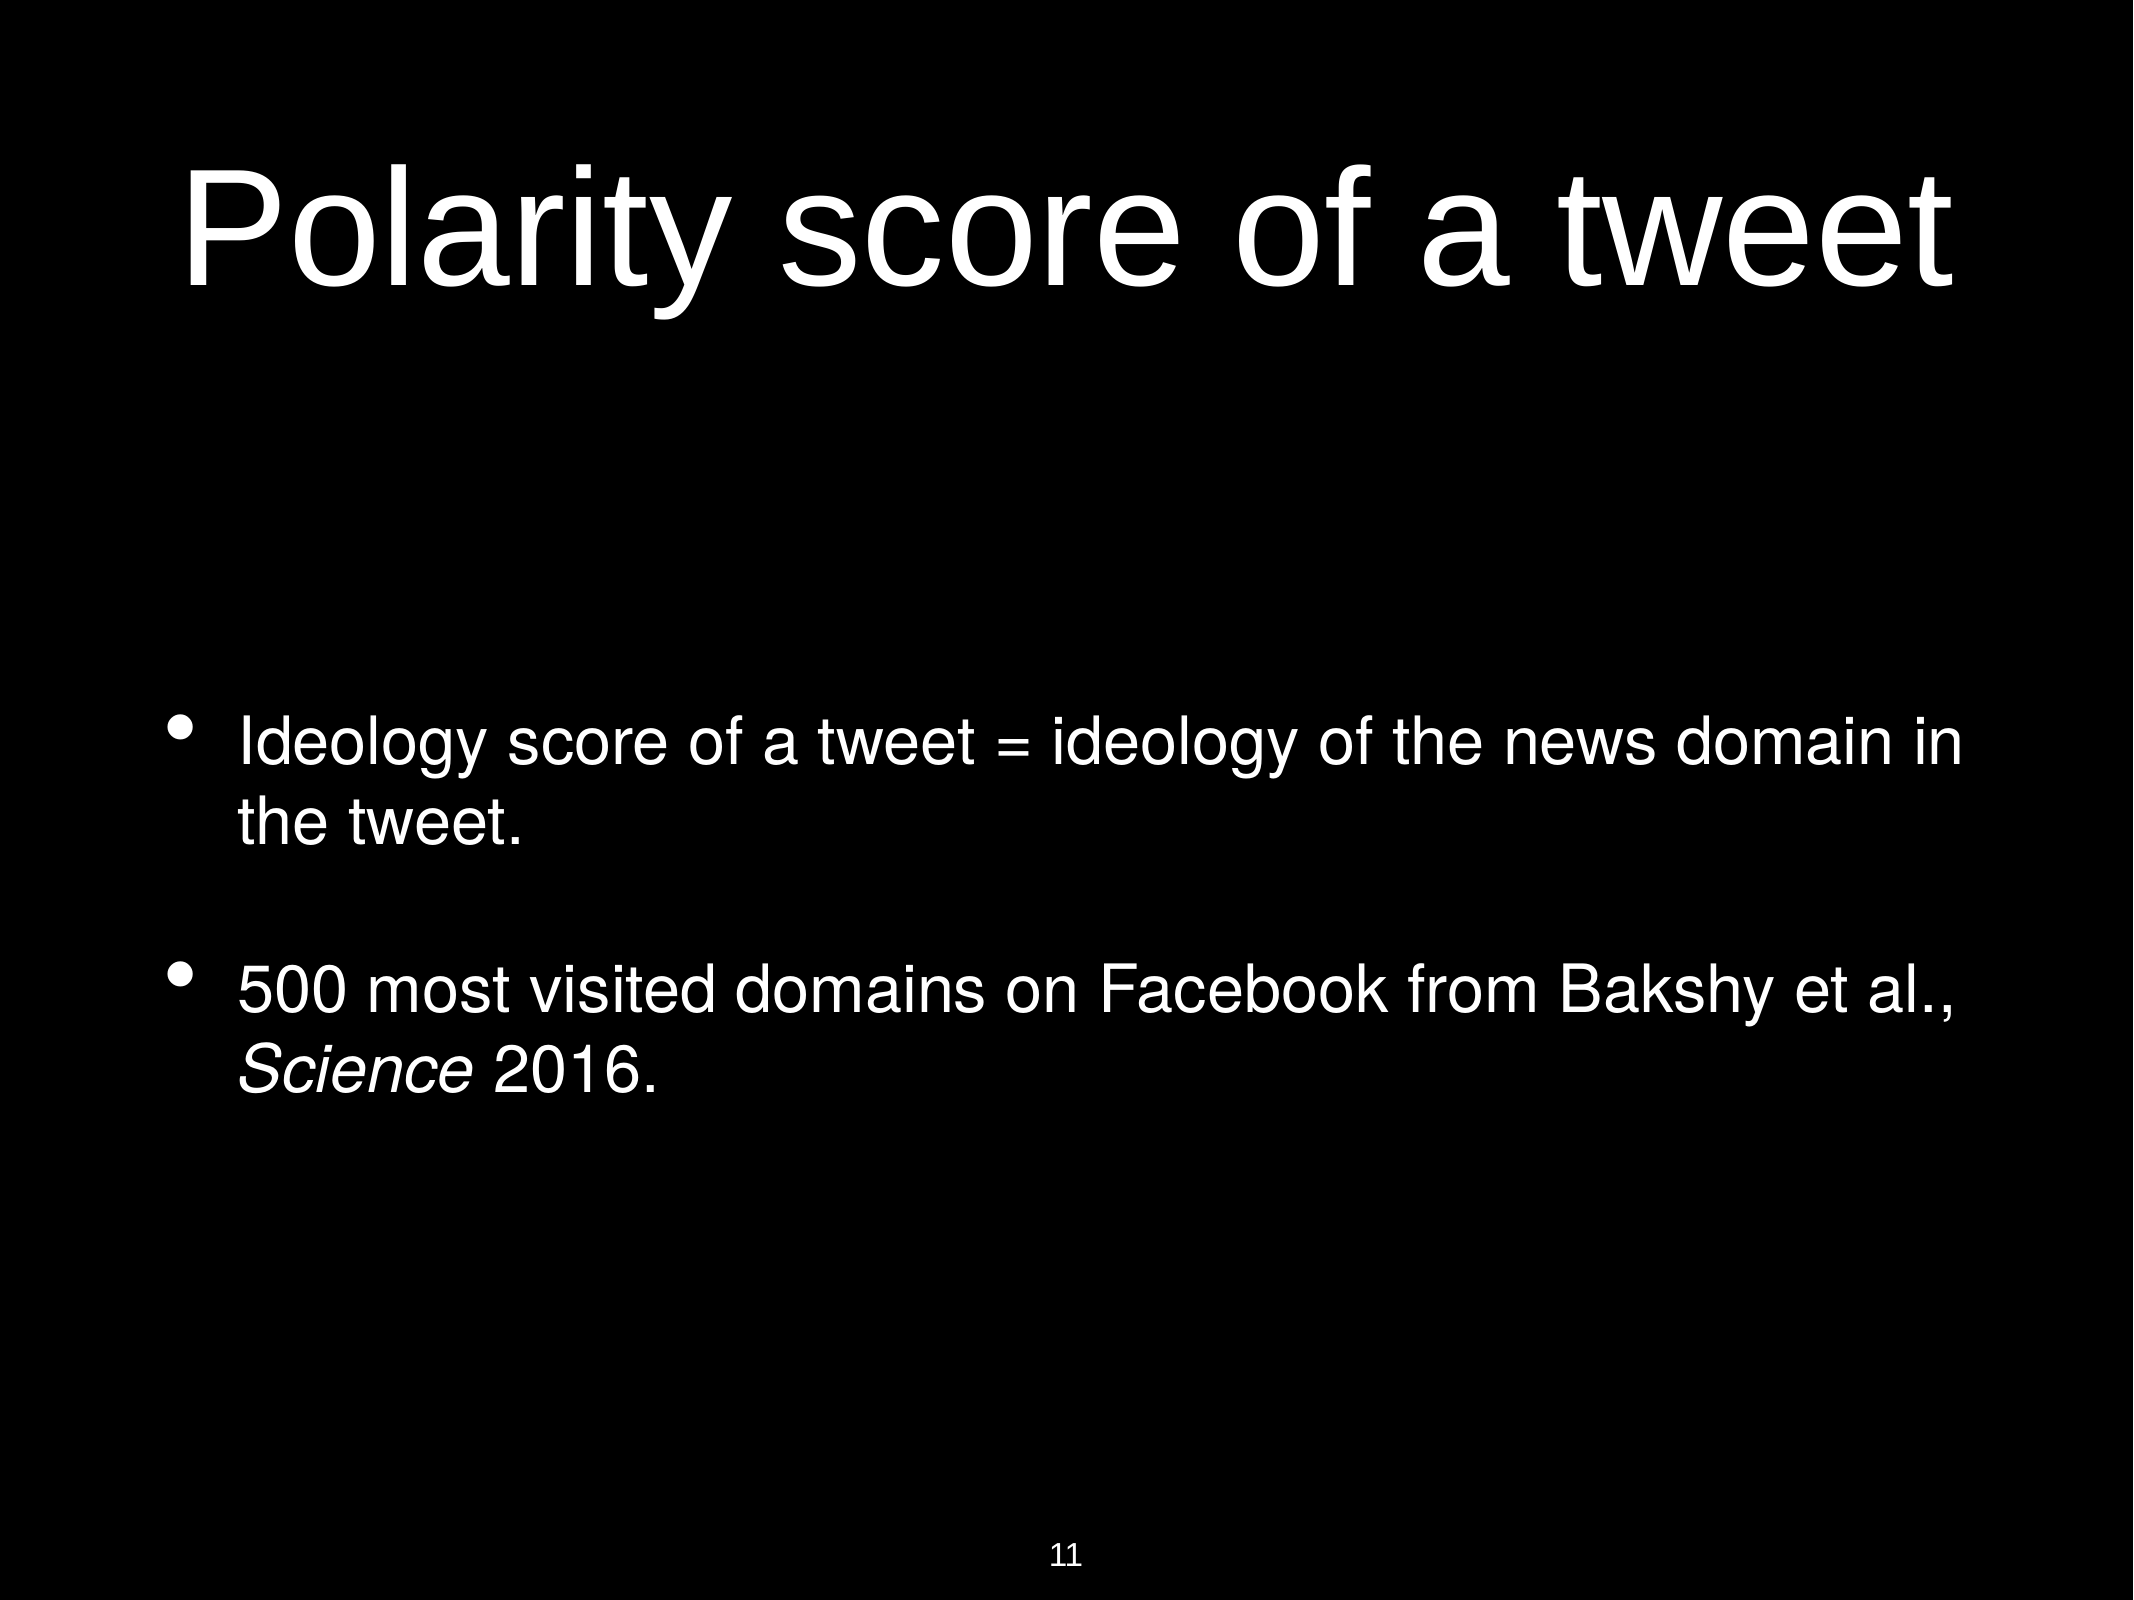

# Polarity score of a tweet
Ideology score of a tweet = ideology of the news domain in the tweet.
500 most visited domains on Facebook from Bakshy et al., Science 2016.

11